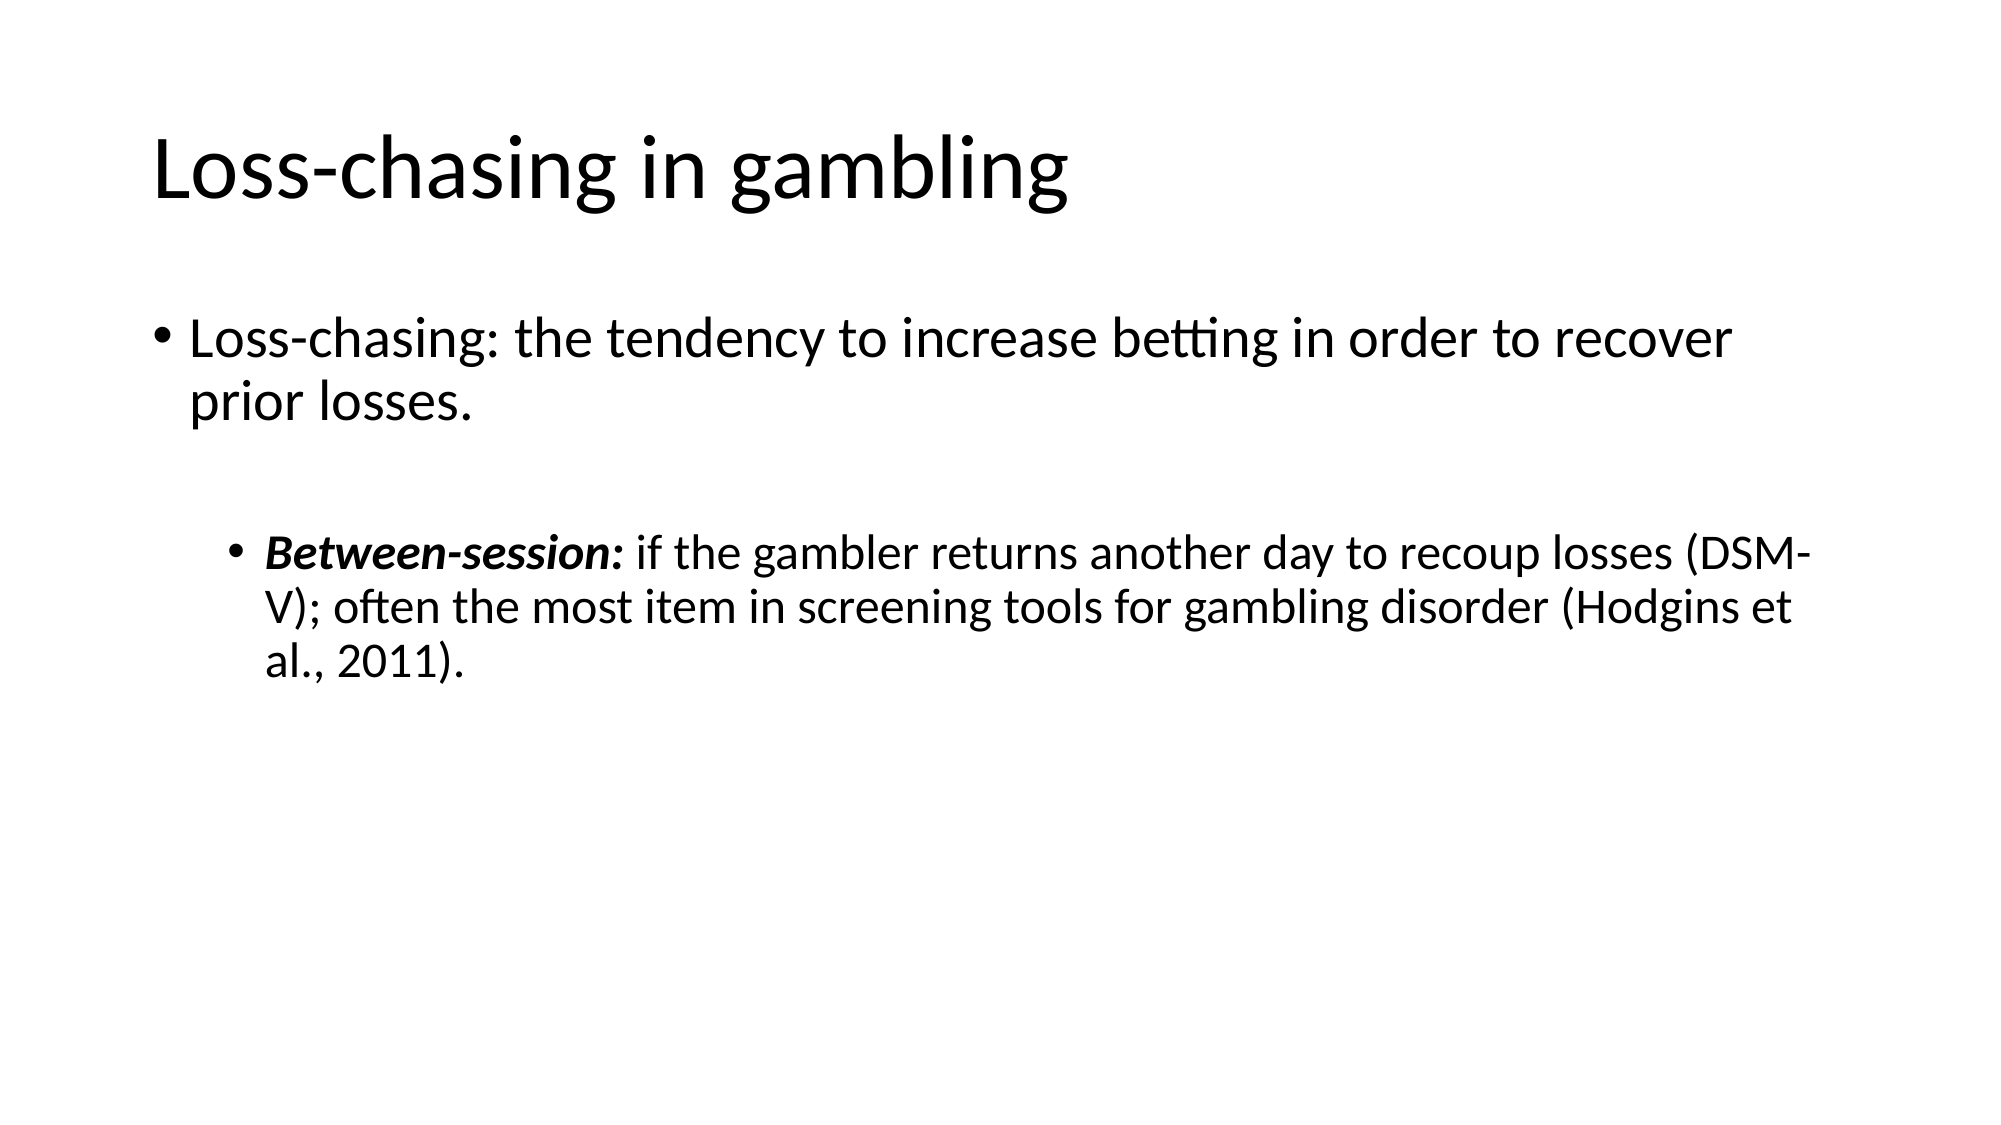

# Loss-chasing in gambling
Loss-chasing: the tendency to increase betting in order to recover prior losses.

Between-session: if the gambler returns another day to recoup losses (DSM-V); often the most item in screening tools for gambling disorder (Hodgins et al., 2011).